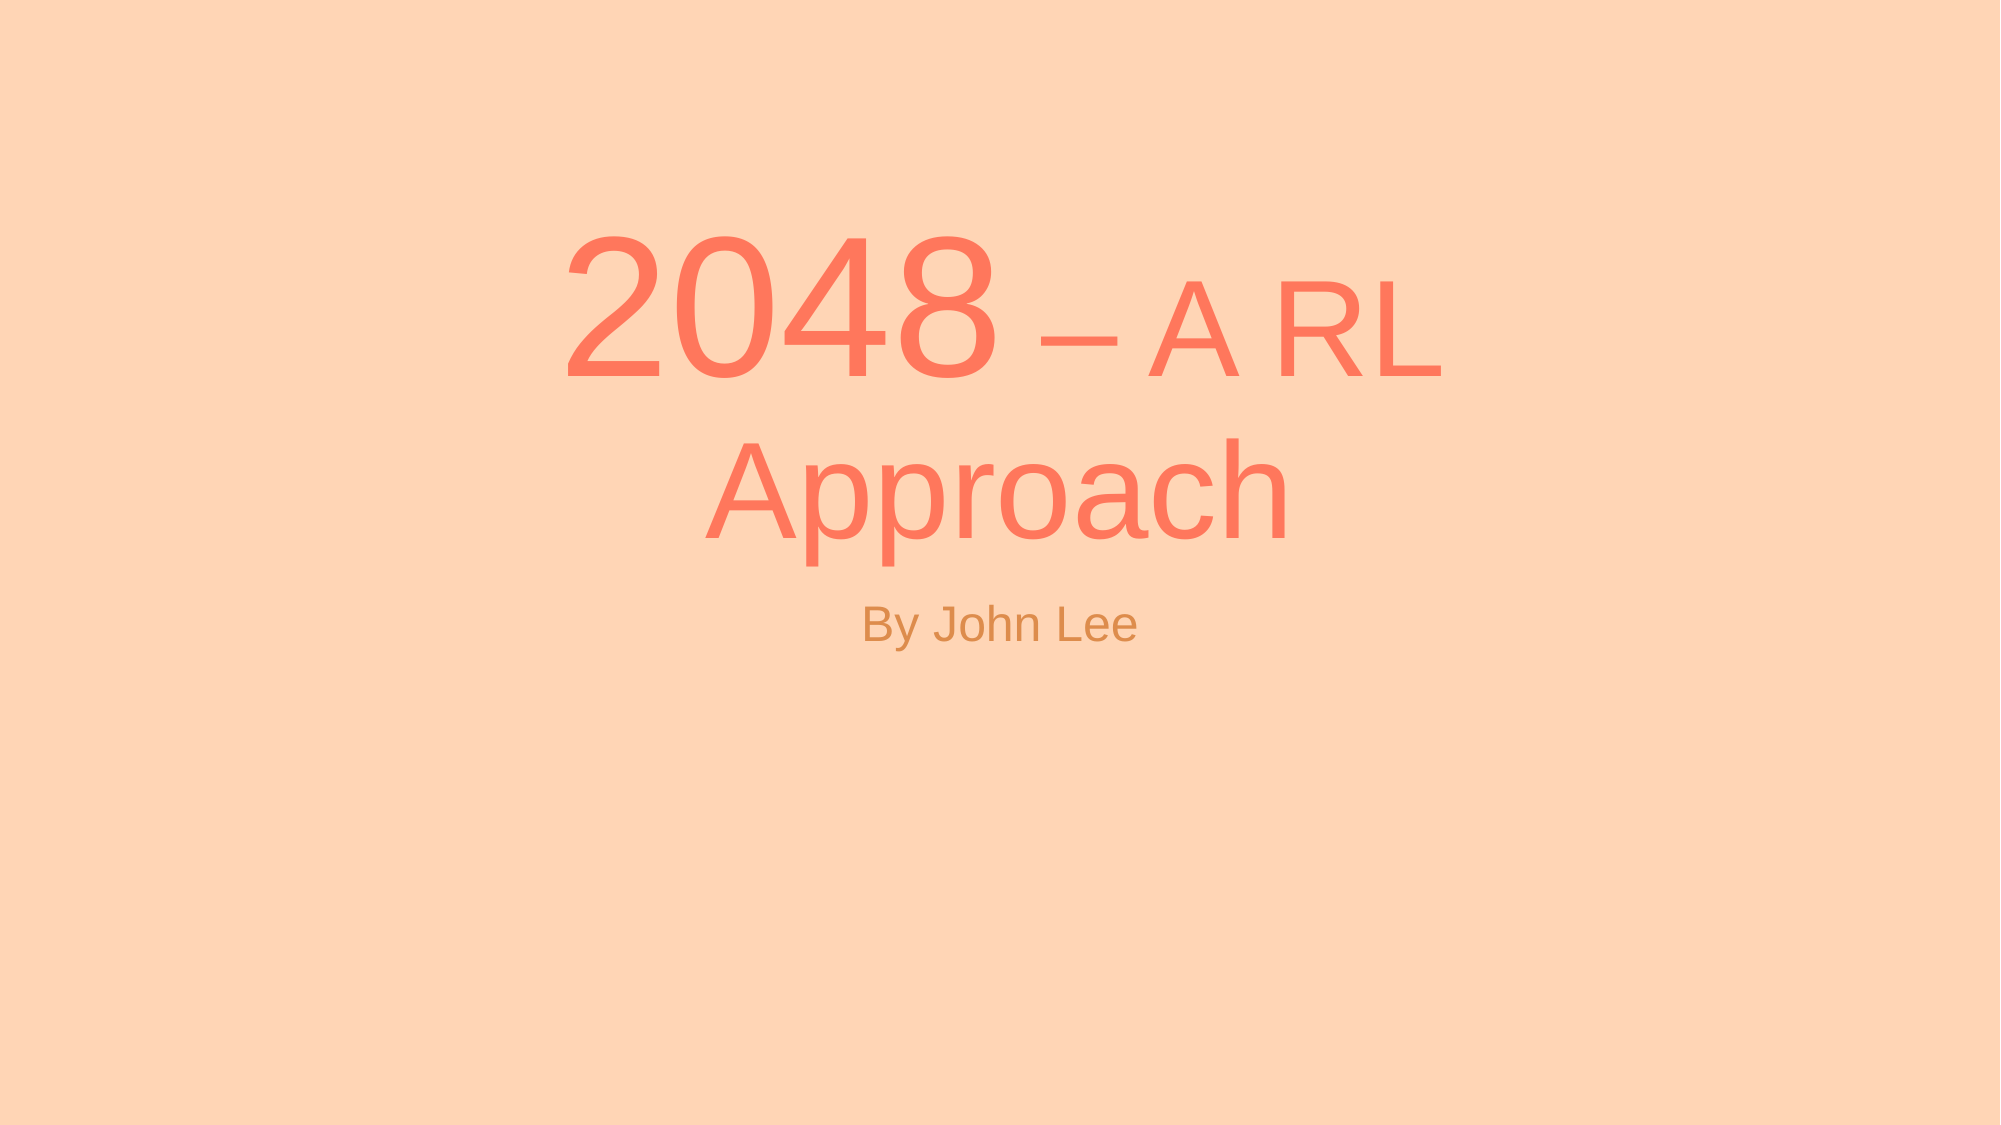

# 2048 – A RL Approach
By John Lee